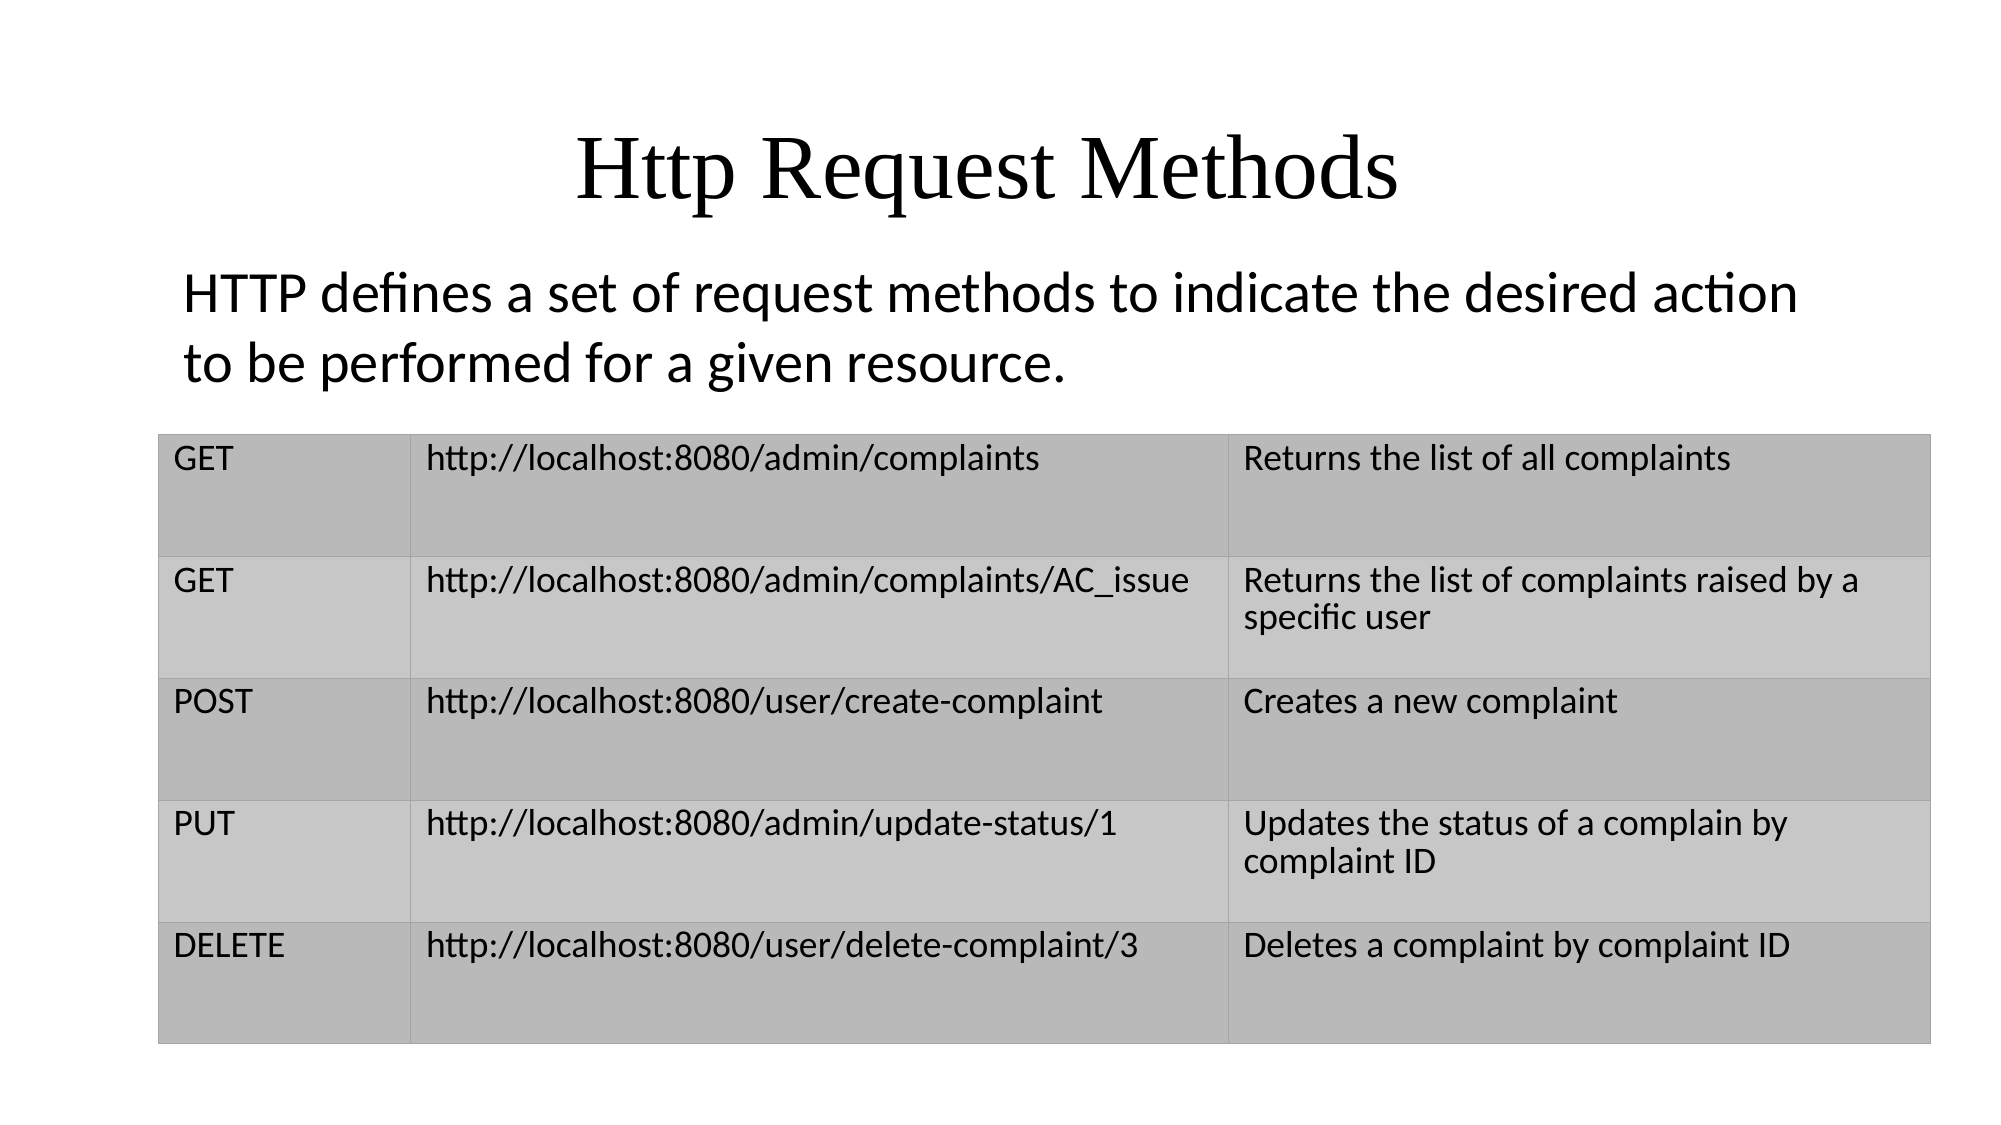

# Http Request Methods
HTTP defines a set of request methods to indicate the desired action
to be performed for a given resource.
| GET | http://localhost:8080/admin/complaints | Returns the list of all complaints |
| --- | --- | --- |
| GET | http://localhost:8080/admin/complaints/AC\_issue | Returns the list of complaints raised by a specific user |
| POST | http://localhost:8080/user/create-complaint | Creates a new complaint |
| PUT | http://localhost:8080/admin/update-status/1 | Updates the status of a complain by complaint ID |
| DELETE | http://localhost:8080/user/delete-complaint/3 | Deletes a complaint by complaint ID |